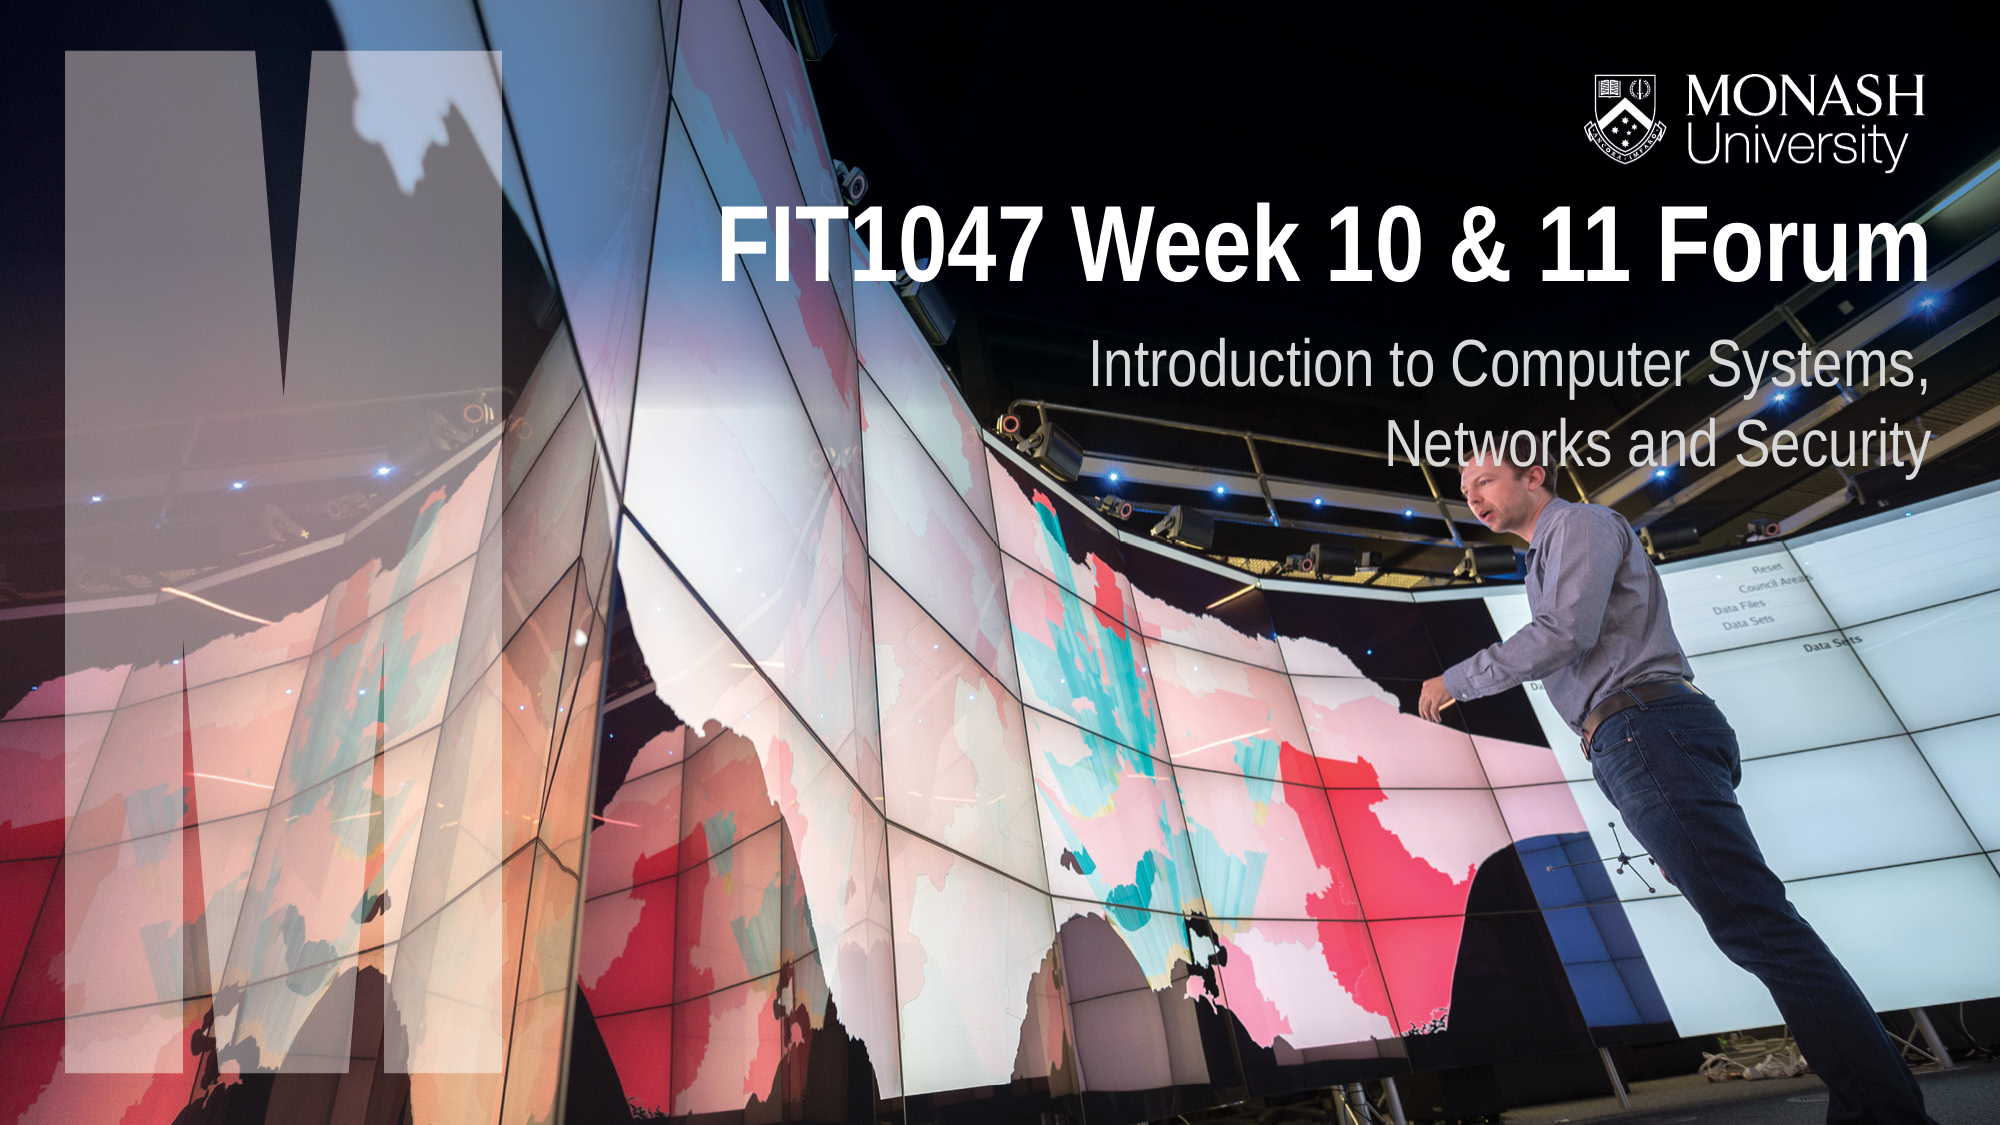

# FIT1047 Week 10 & 11 Forum
Introduction to Computer Systems, Networks and Security